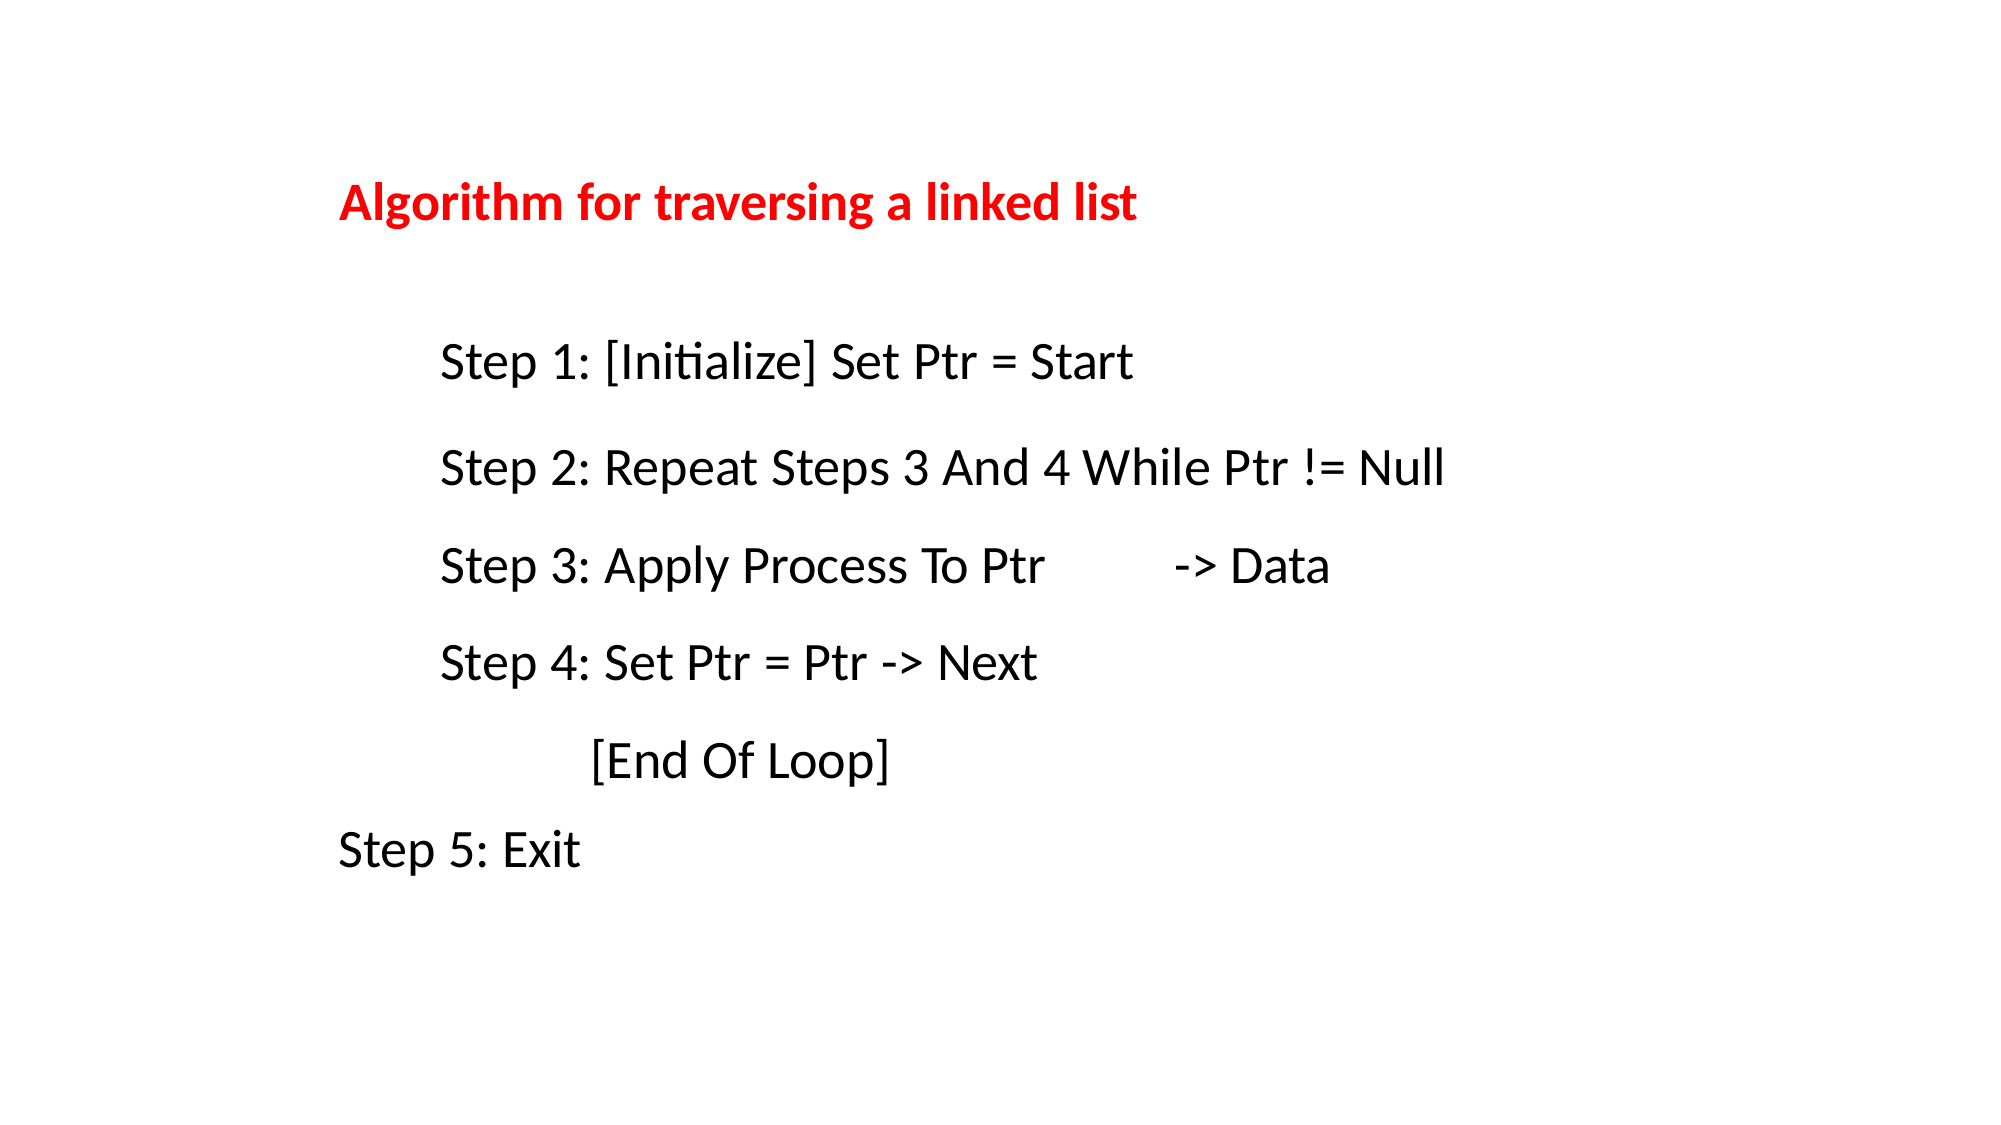

Algorithm for traversing a linked list

Step 1: [Initialize] Set Ptr = Start
Step 2: Repeat Steps 3 And 4 While Ptr != Null Step 3: Apply Process To Ptr	-> Data
Step 4: Set Ptr = Ptr -> Next [End Of Loop]
Step 5: Exit